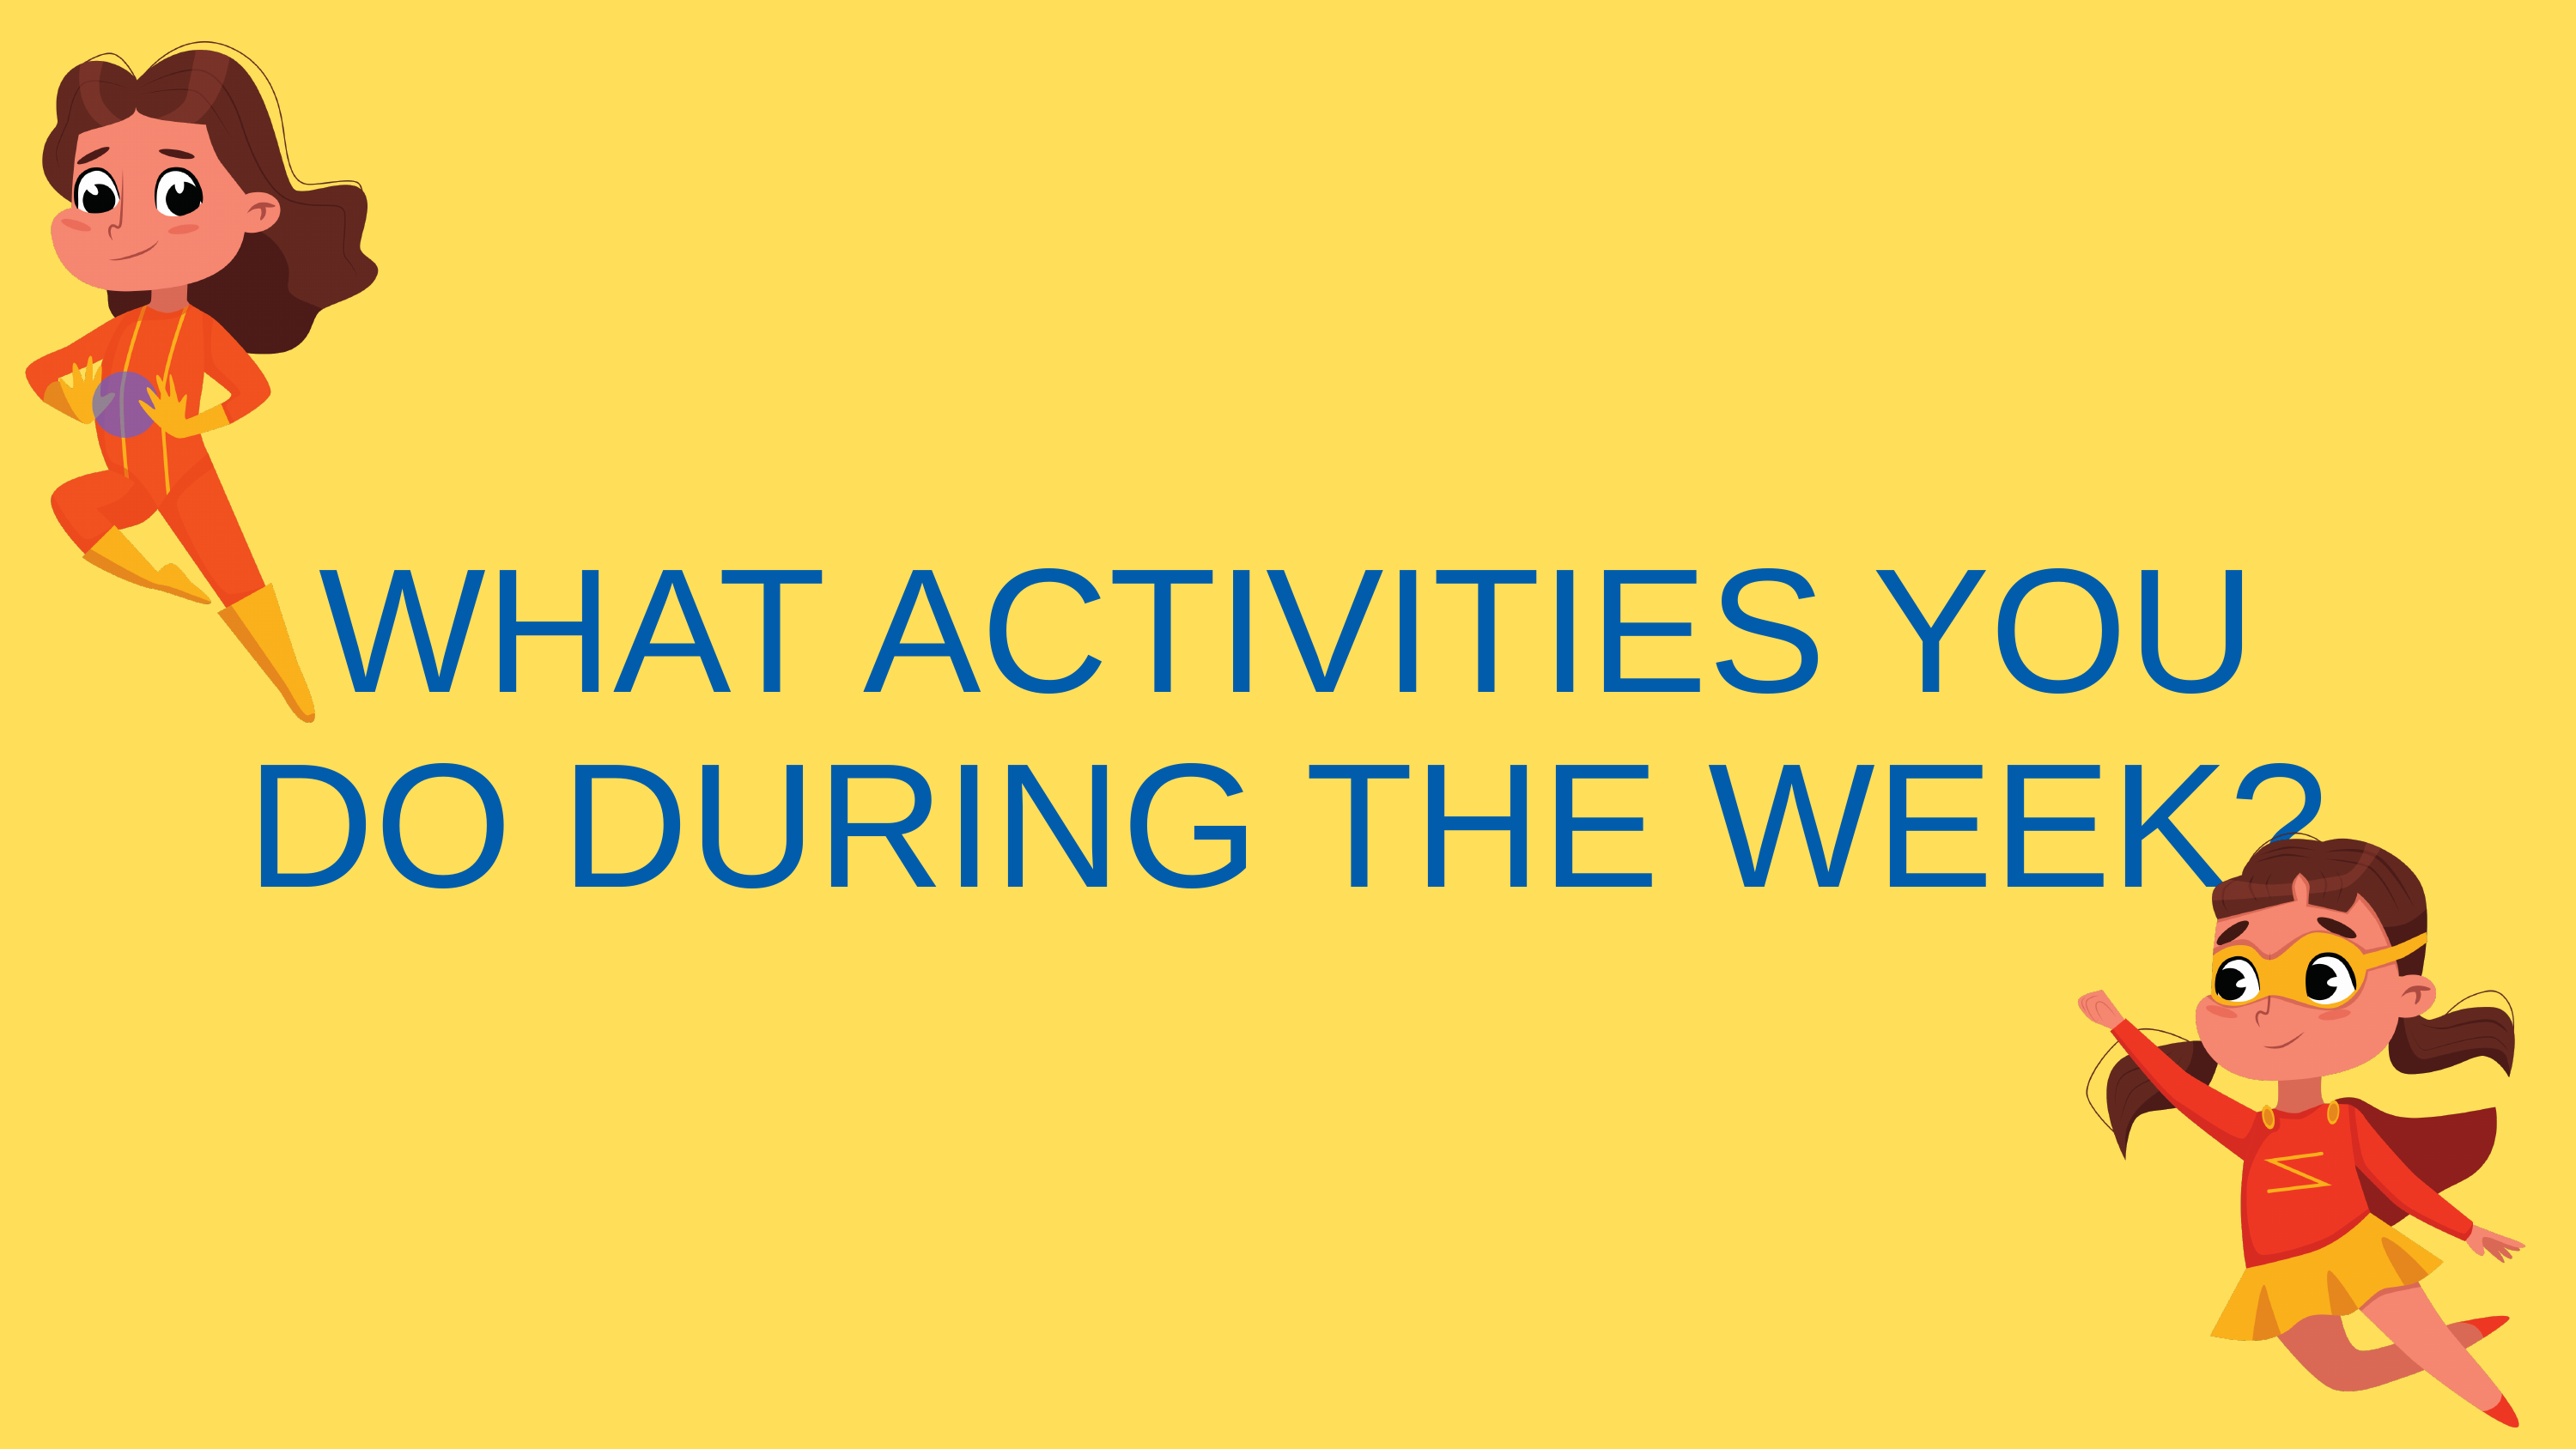

WHAT ACTIVITIES YOU DO DURING THE WEEK?